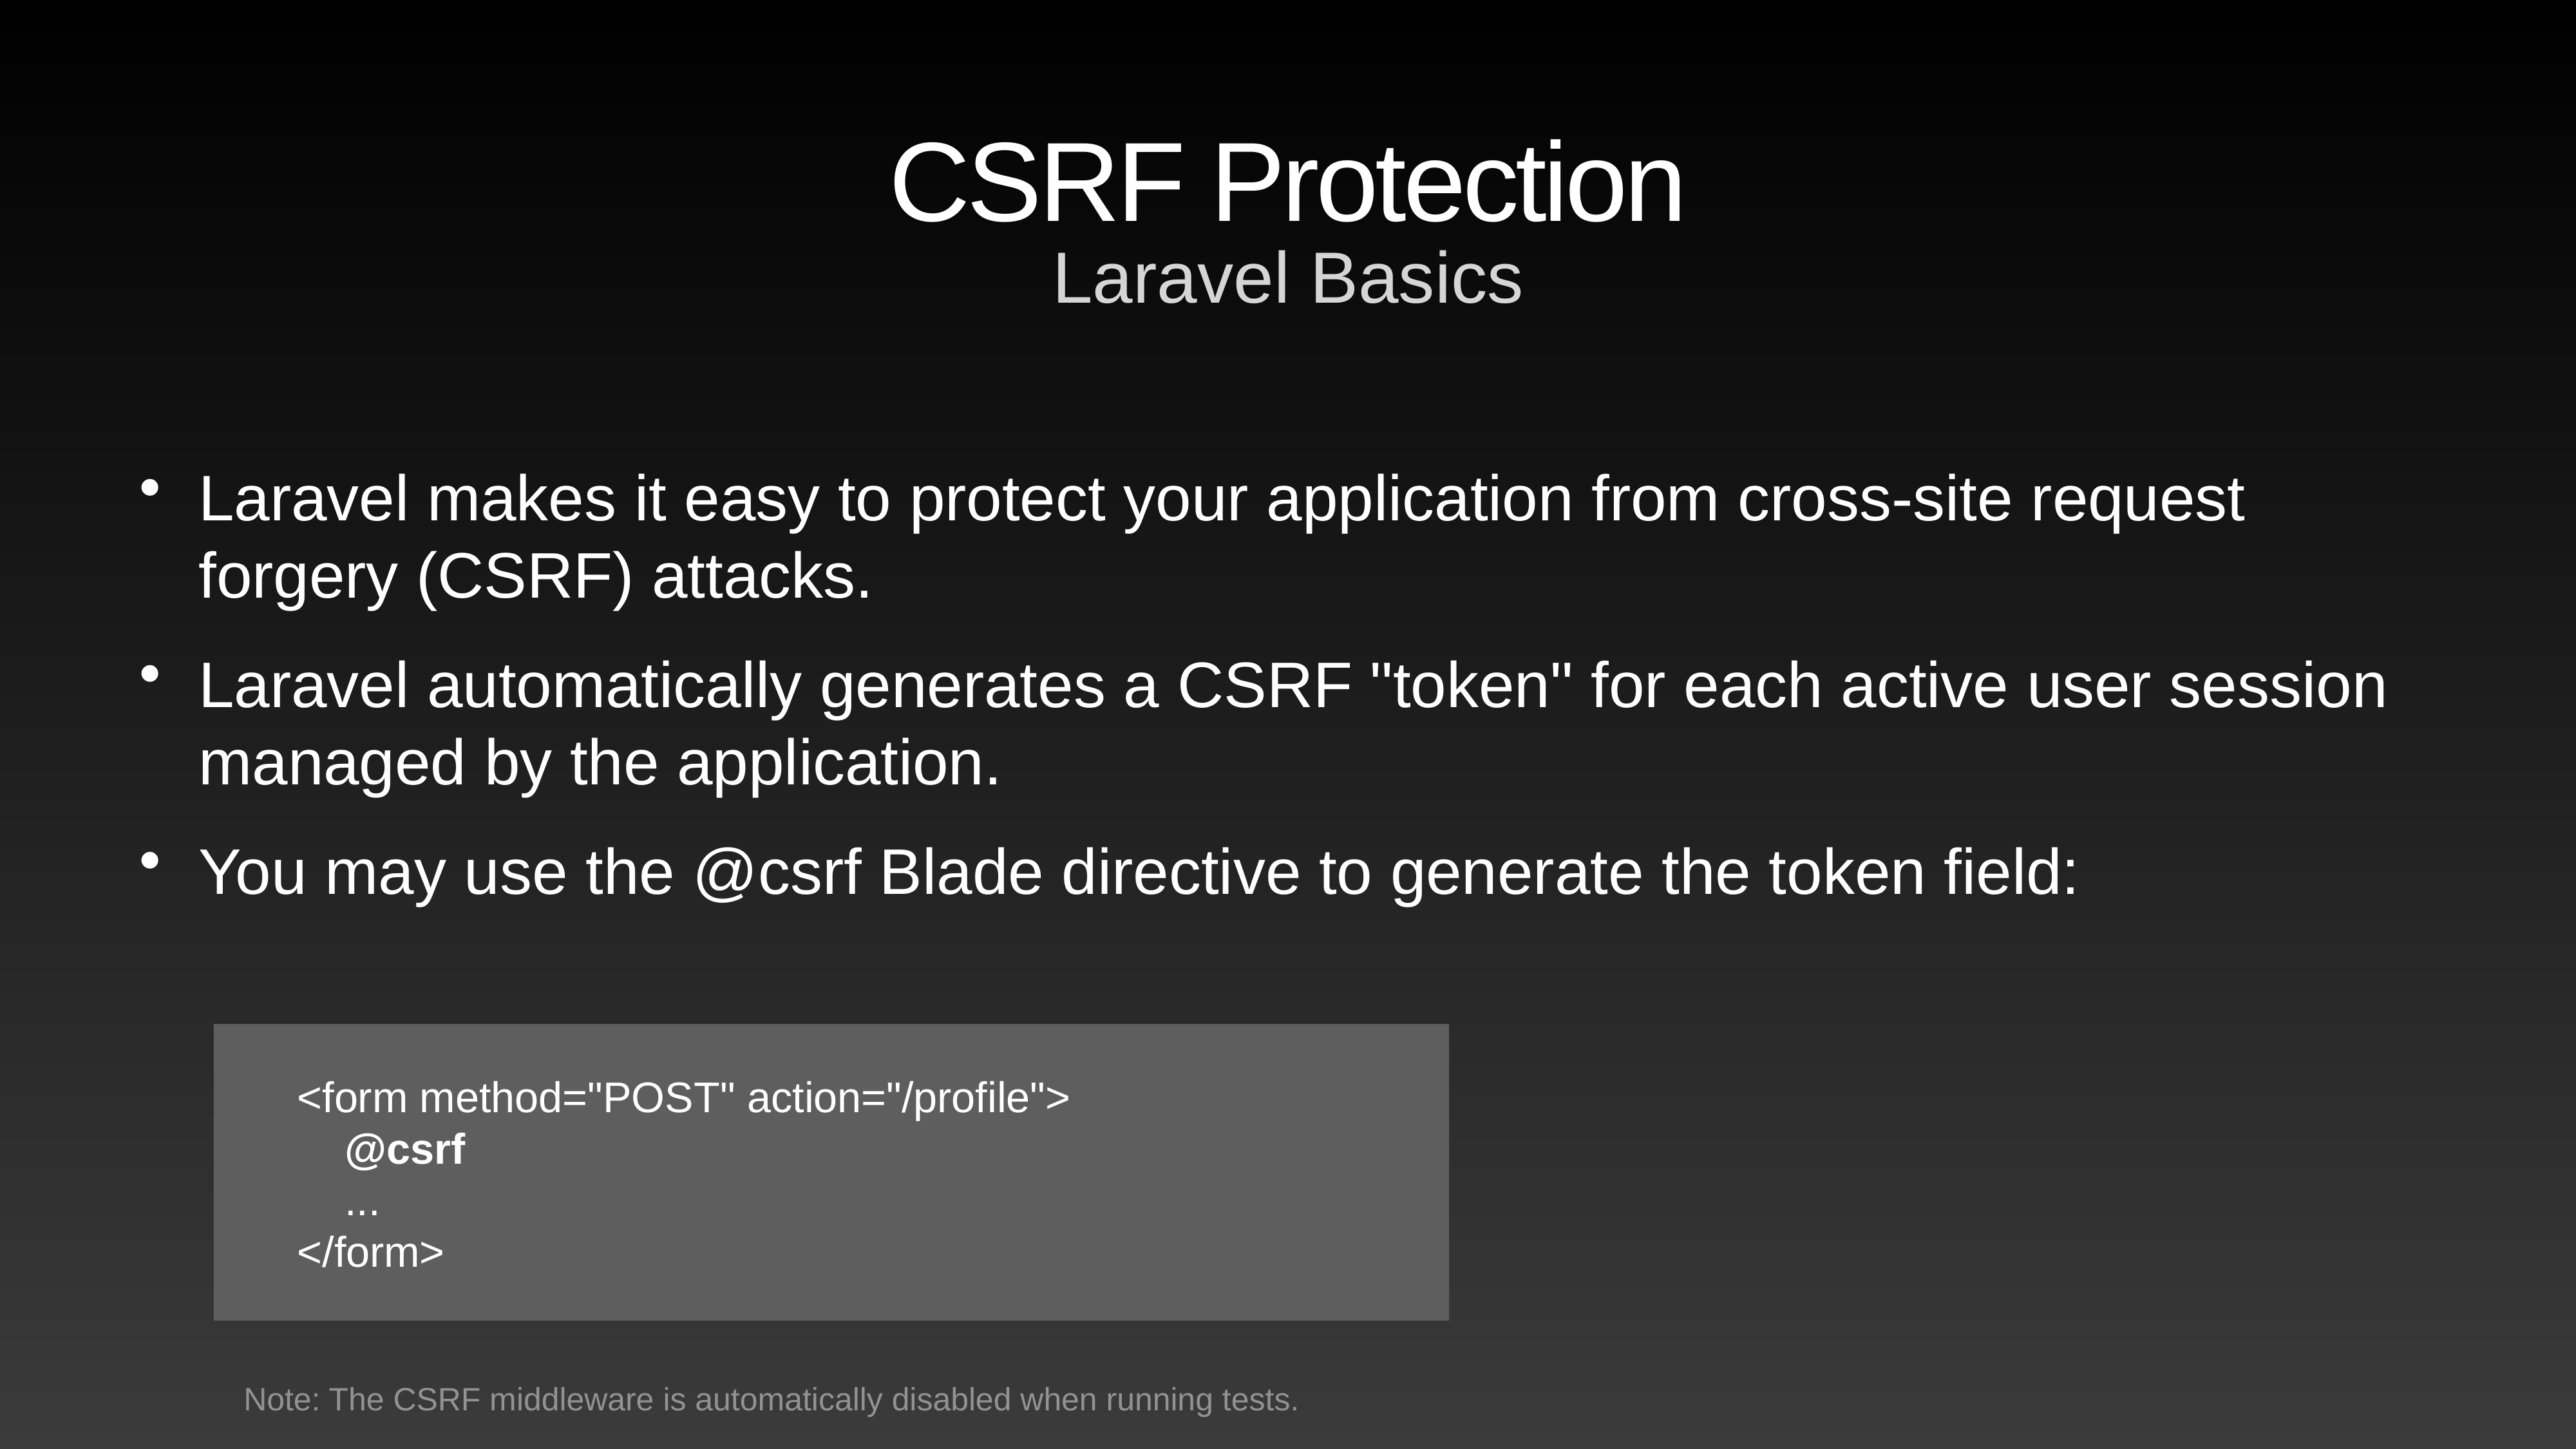

# CSRF Protection
Laravel Basics
Laravel makes it easy to protect your application from cross-site request forgery (CSRF) attacks.
Laravel automatically generates a CSRF "token" for each active user session managed by the application.
You may use the @csrf Blade directive to generate the token field:

<form method="POST" action="/profile">
    @csrf
    ...
</form>
Note: The CSRF middleware is automatically disabled when running tests.